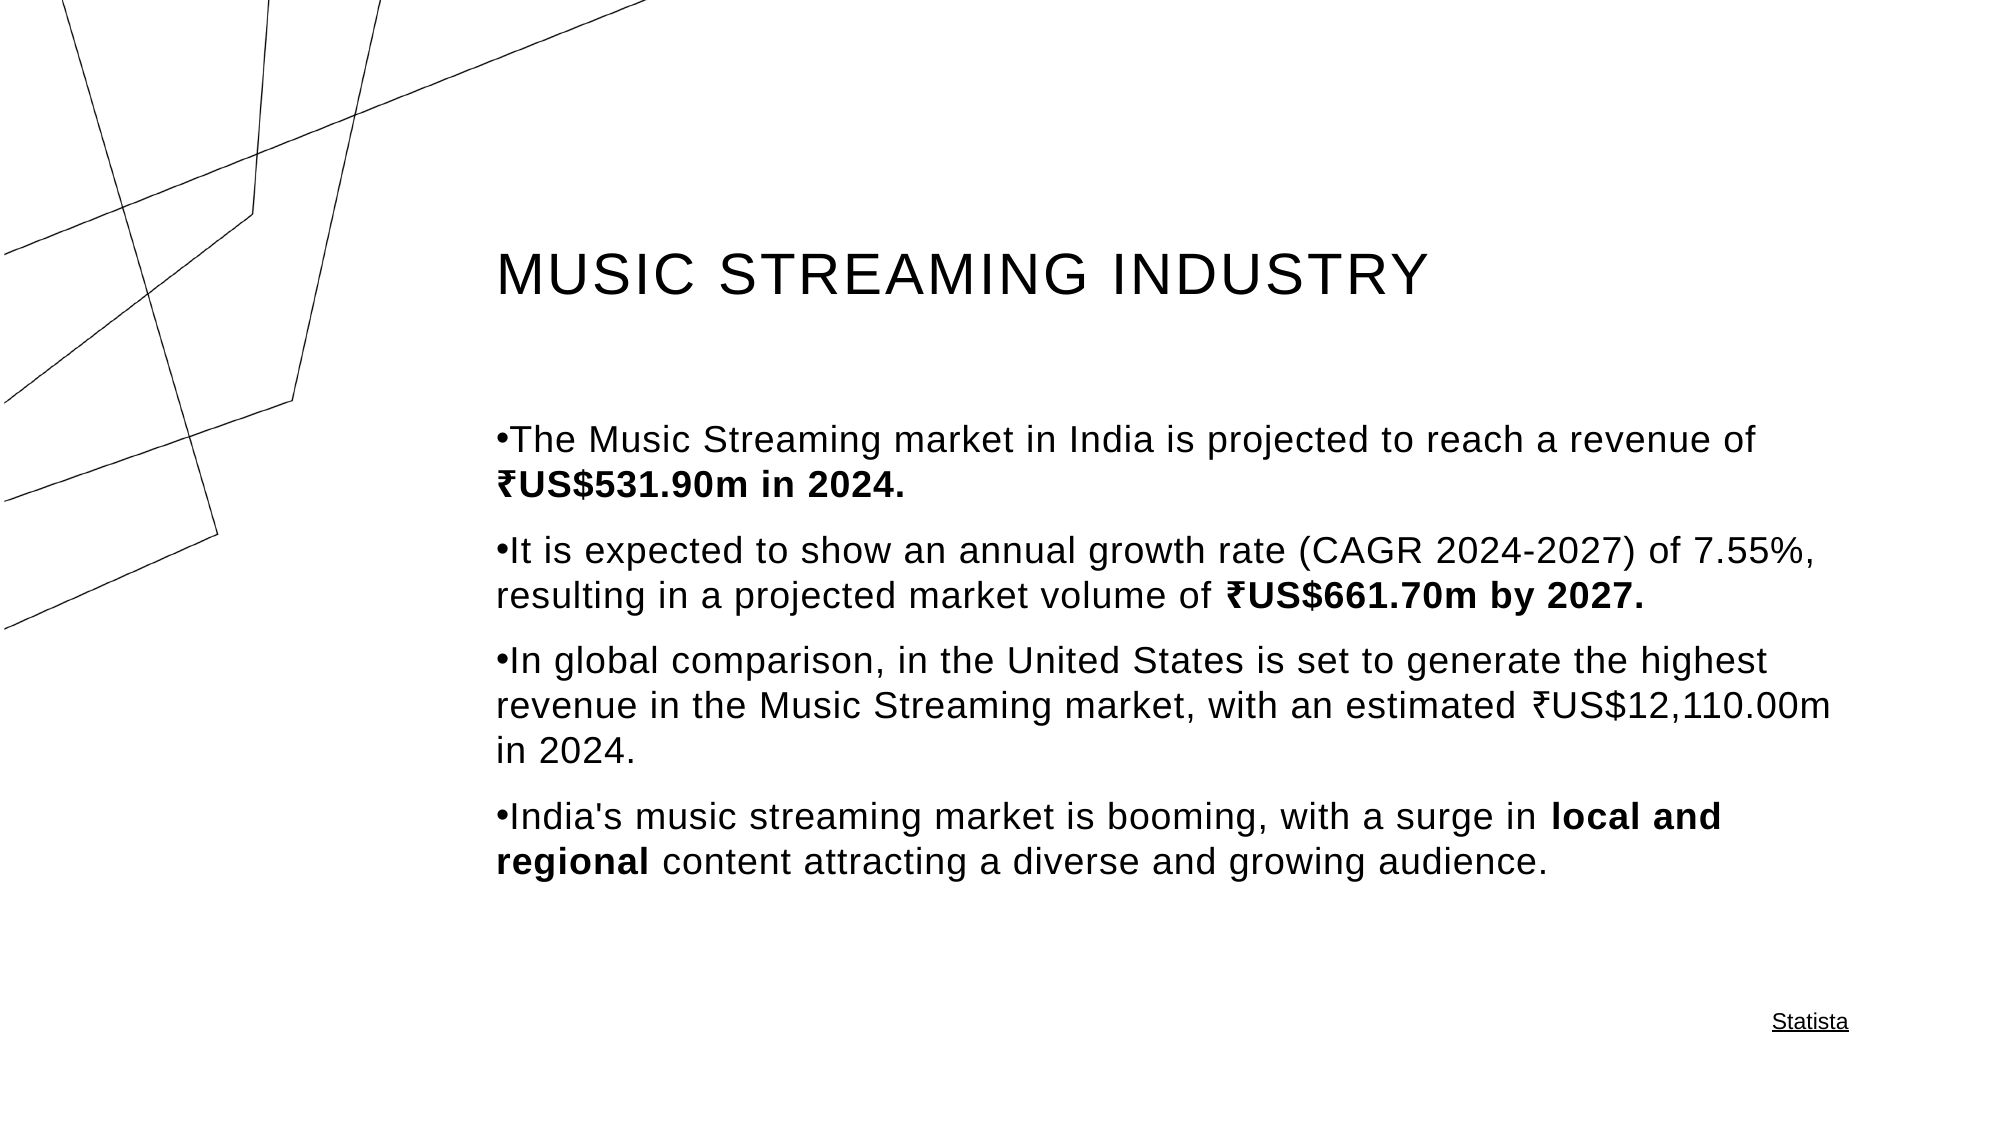

# Music streaming industry
The Music Streaming market in India is projected to reach a revenue of ₹US$531.90m in 2024.
It is expected to show an annual growth rate (CAGR 2024-2027) of 7.55%, resulting in a projected market volume of ₹US$661.70m by 2027.
In global comparison, in the United States is set to generate the highest revenue in the Music Streaming market, with an estimated ₹US$12,110.00m in 2024.
India's music streaming market is booming, with a surge in local and regional content attracting a diverse and growing audience.

Statista